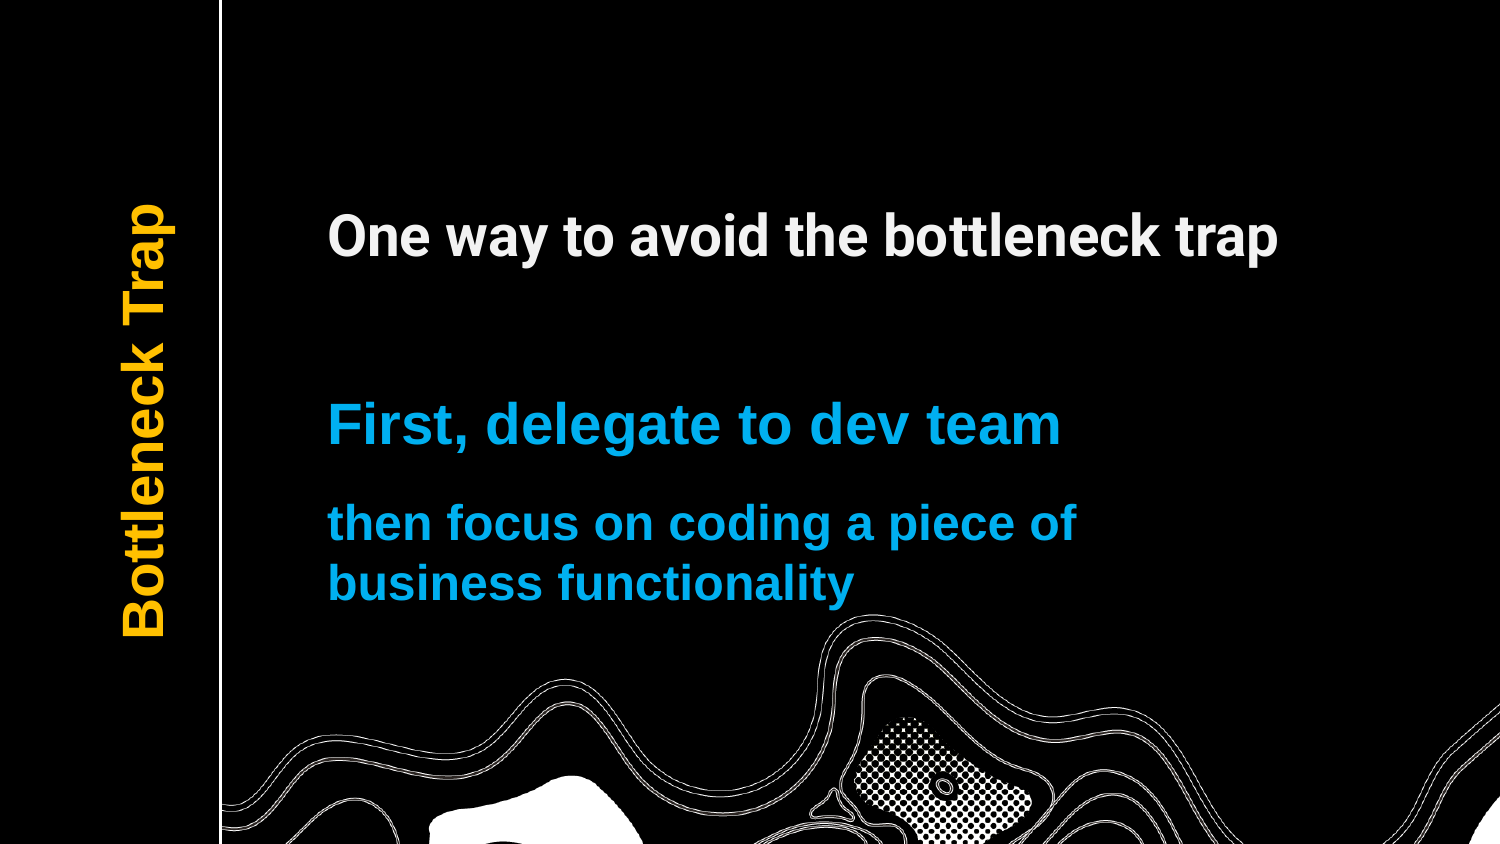

One way to avoid the bottleneck trap
# Bottleneck Trap
First, delegate to dev team
then focus on coding a piece of business functionality